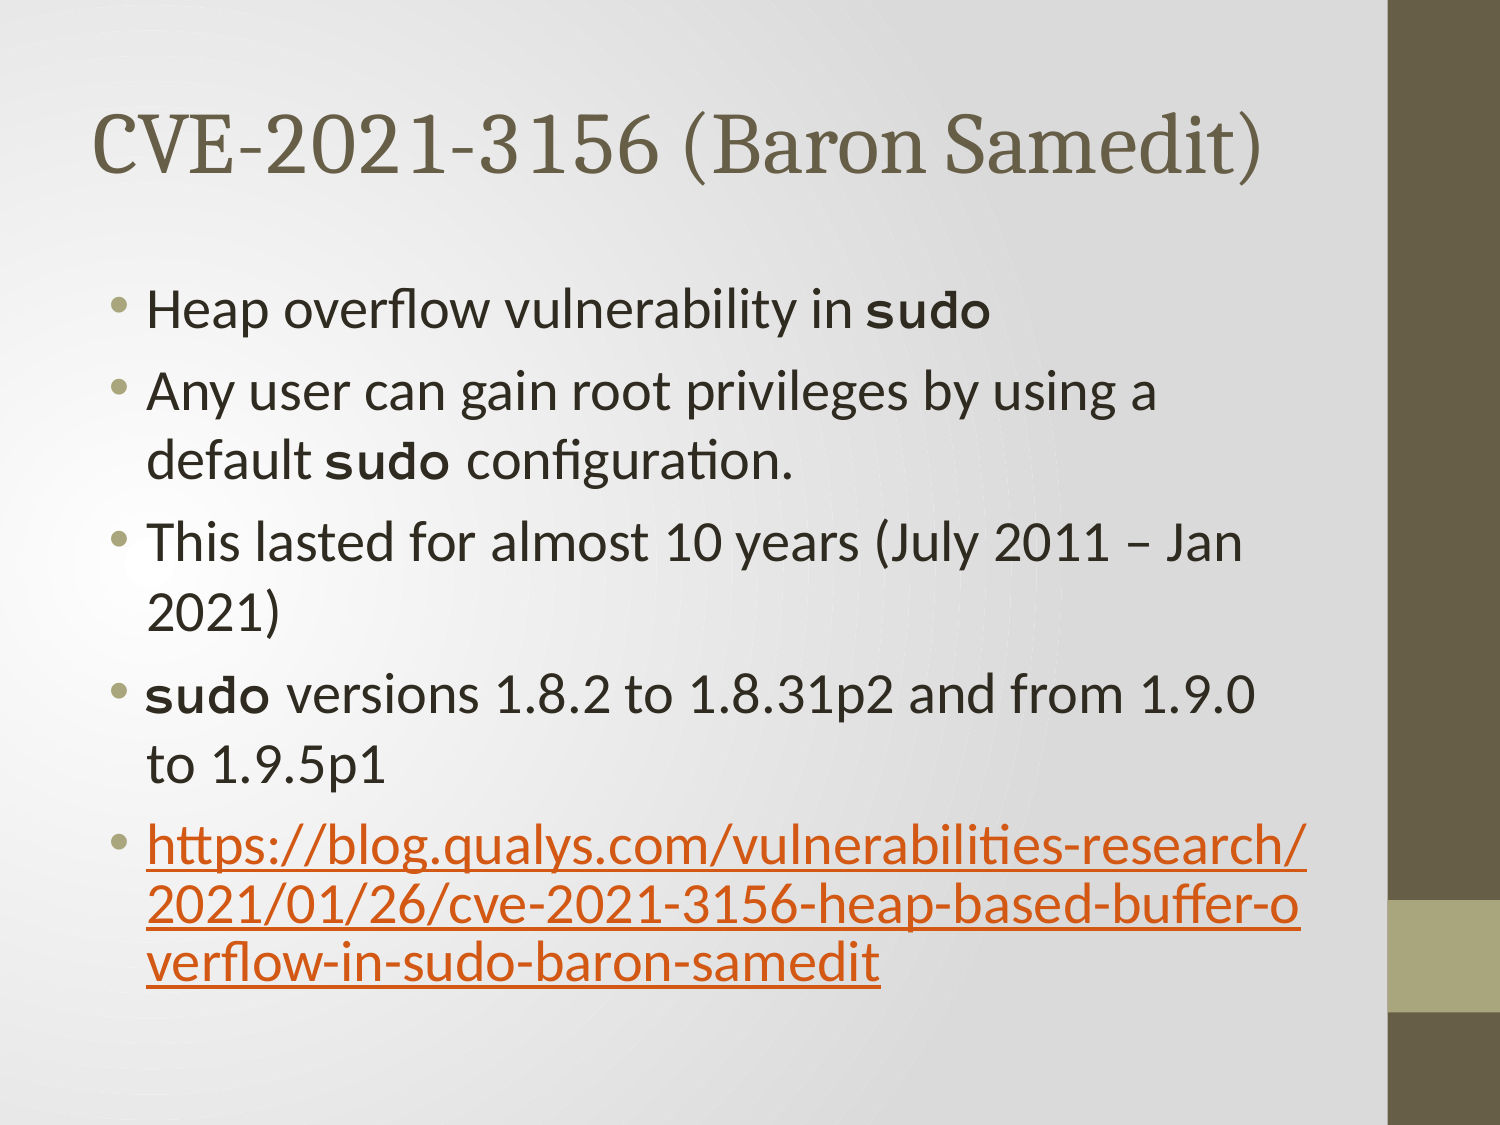

# CVE-2021-3156 (Baron Samedit)
Heap overflow vulnerability in sudo
Any user can gain root privileges by using a default sudo configuration.
This lasted for almost 10 years (July 2011 – Jan 2021)
sudo versions 1.8.2 to 1.8.31p2 and from 1.9.0 to 1.9.5p1
https://blog.qualys.com/vulnerabilities-research/2021/01/26/cve-2021-3156-heap-based-buffer-overflow-in-sudo-baron-samedit